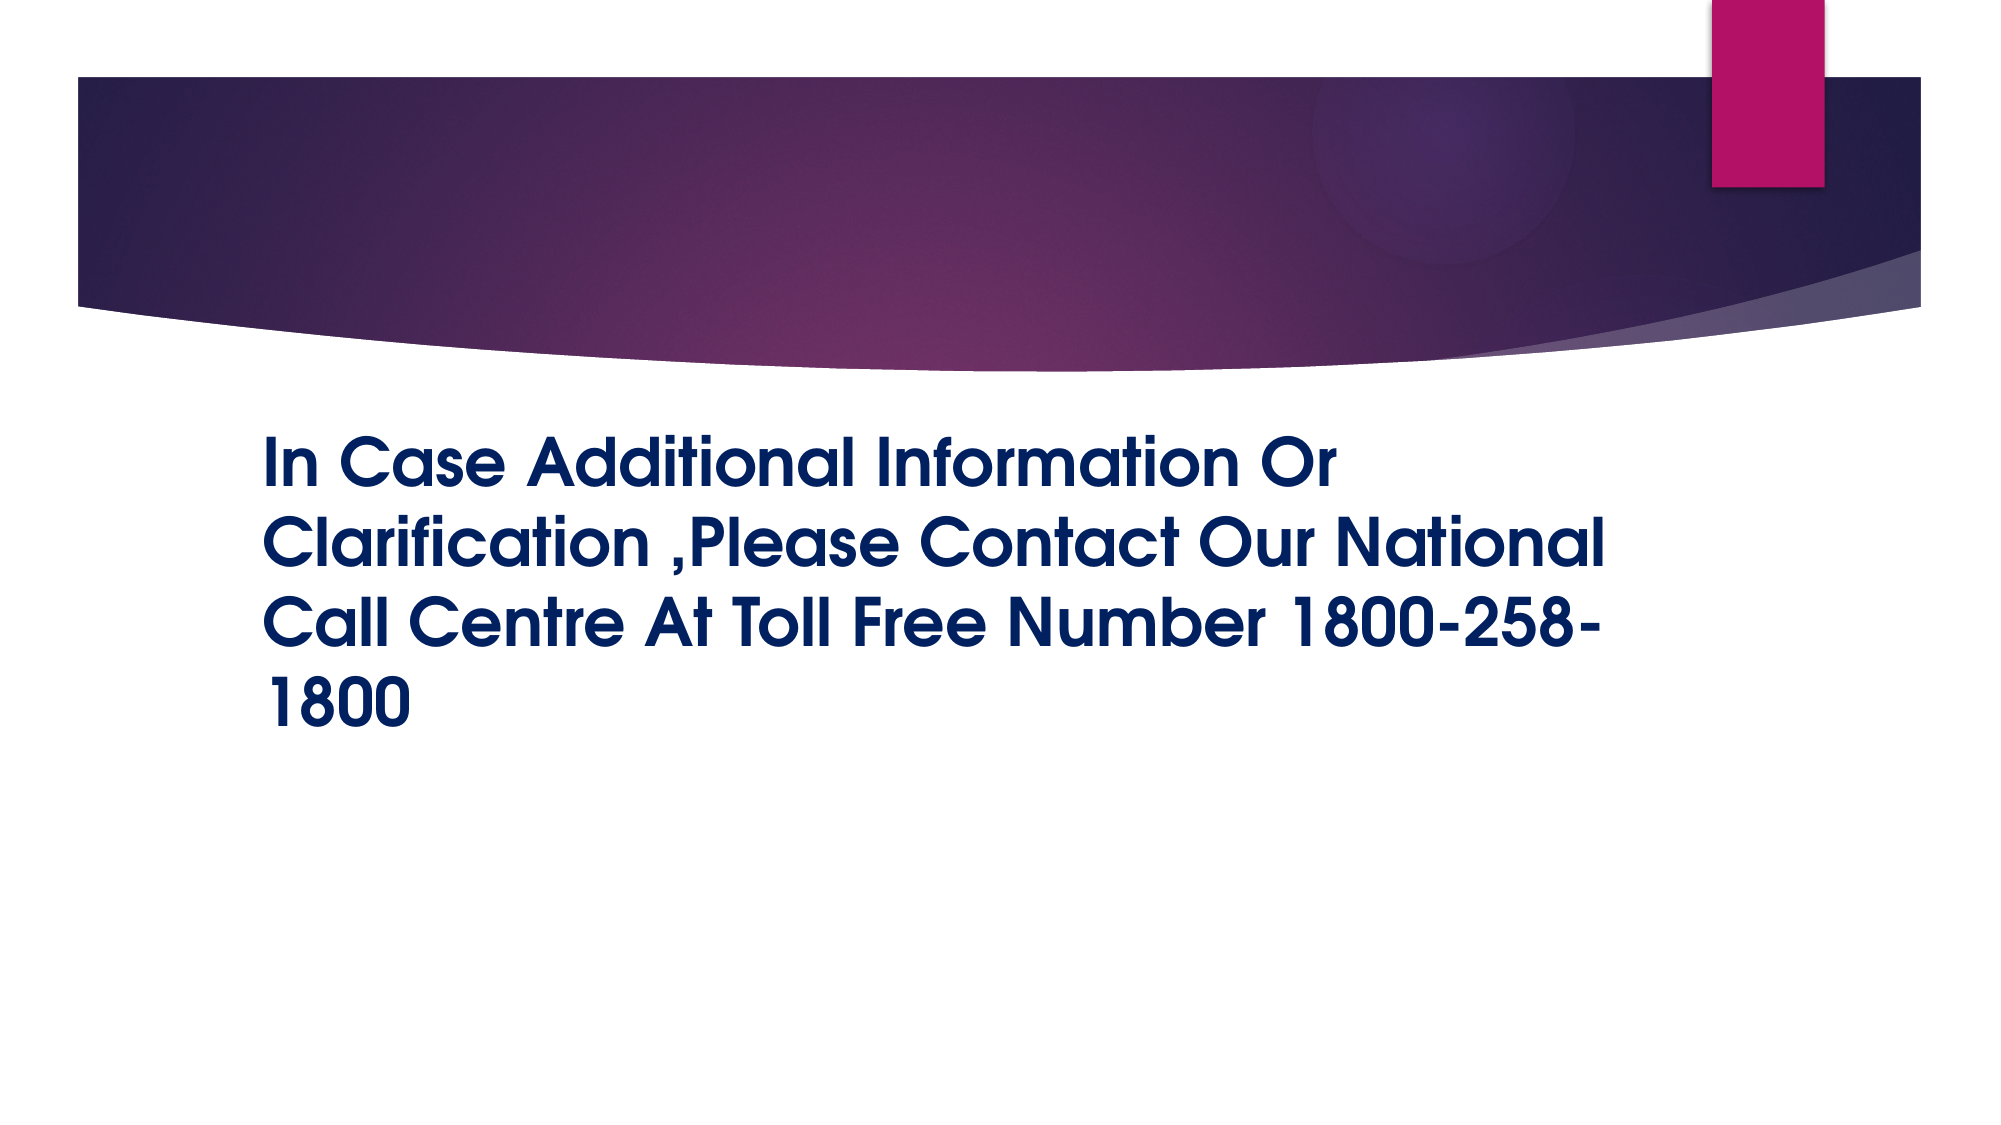

# In Case Additional Information Or Clarification ,Please Contact Our National Call Centre At Toll Free Number 1800-258-1800